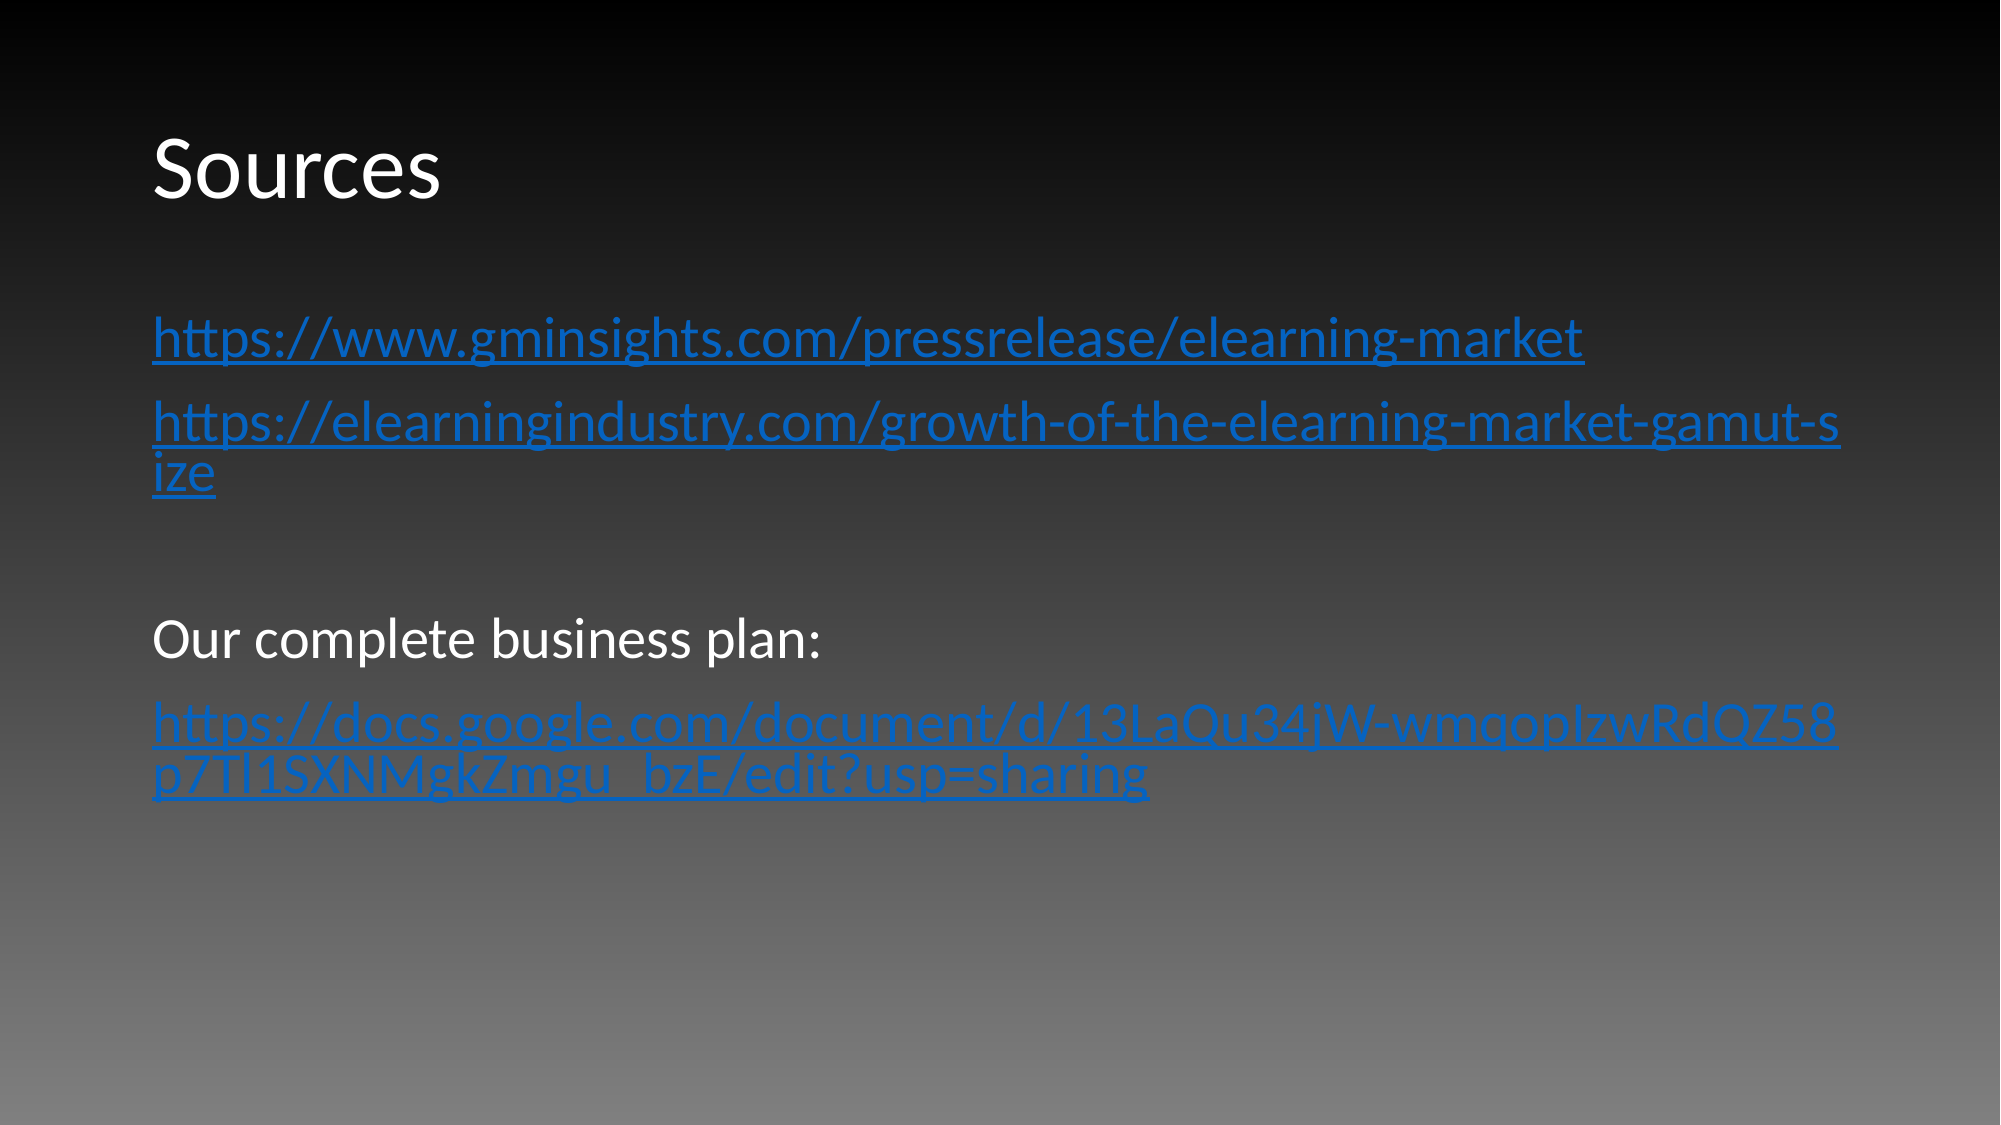

# Sources
https://www.gminsights.com/pressrelease/elearning-market
https://elearningindustry.com/growth-of-the-elearning-market-gamut-size

Our complete business plan:
https://docs.google.com/document/d/13LaQu34jW-wmqopIzwRdQZ58p7Tl1SXNMgkZmgu_bzE/edit?usp=sharing